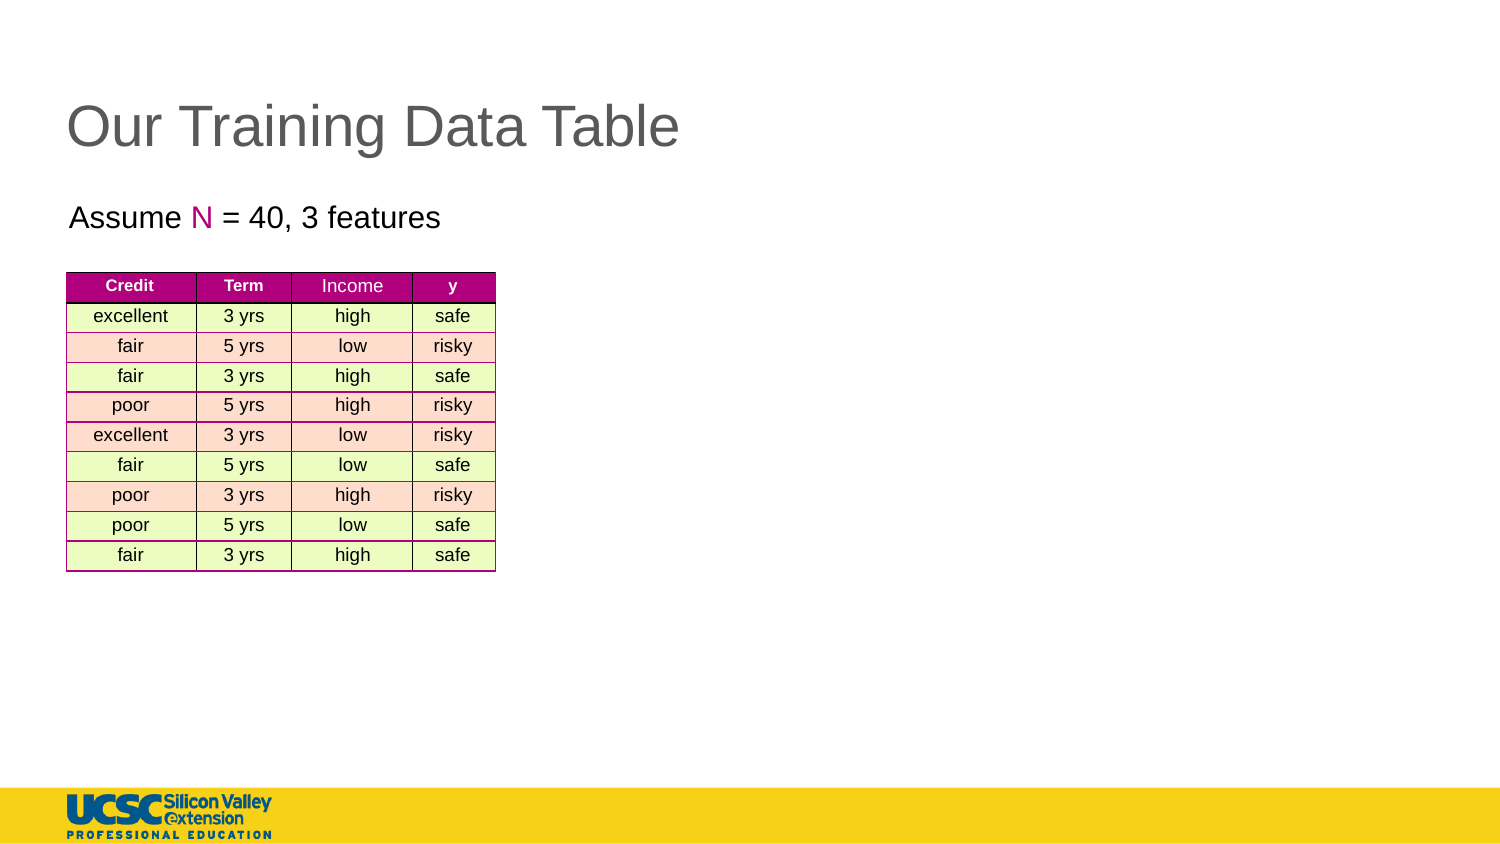

# Our Training Data Table
Assume N = 40, 3 features
| Credit | Term | Income | y |
| --- | --- | --- | --- |
| excellent | 3 yrs | high | safe |
| fair | 5 yrs | low | risky |
| fair | 3 yrs | high | safe |
| poor | 5 yrs | high | risky |
| excellent | 3 yrs | low | risky |
| fair | 5 yrs | low | safe |
| poor | 3 yrs | high | risky |
| poor | 5 yrs | low | safe |
| fair | 3 yrs | high | safe |